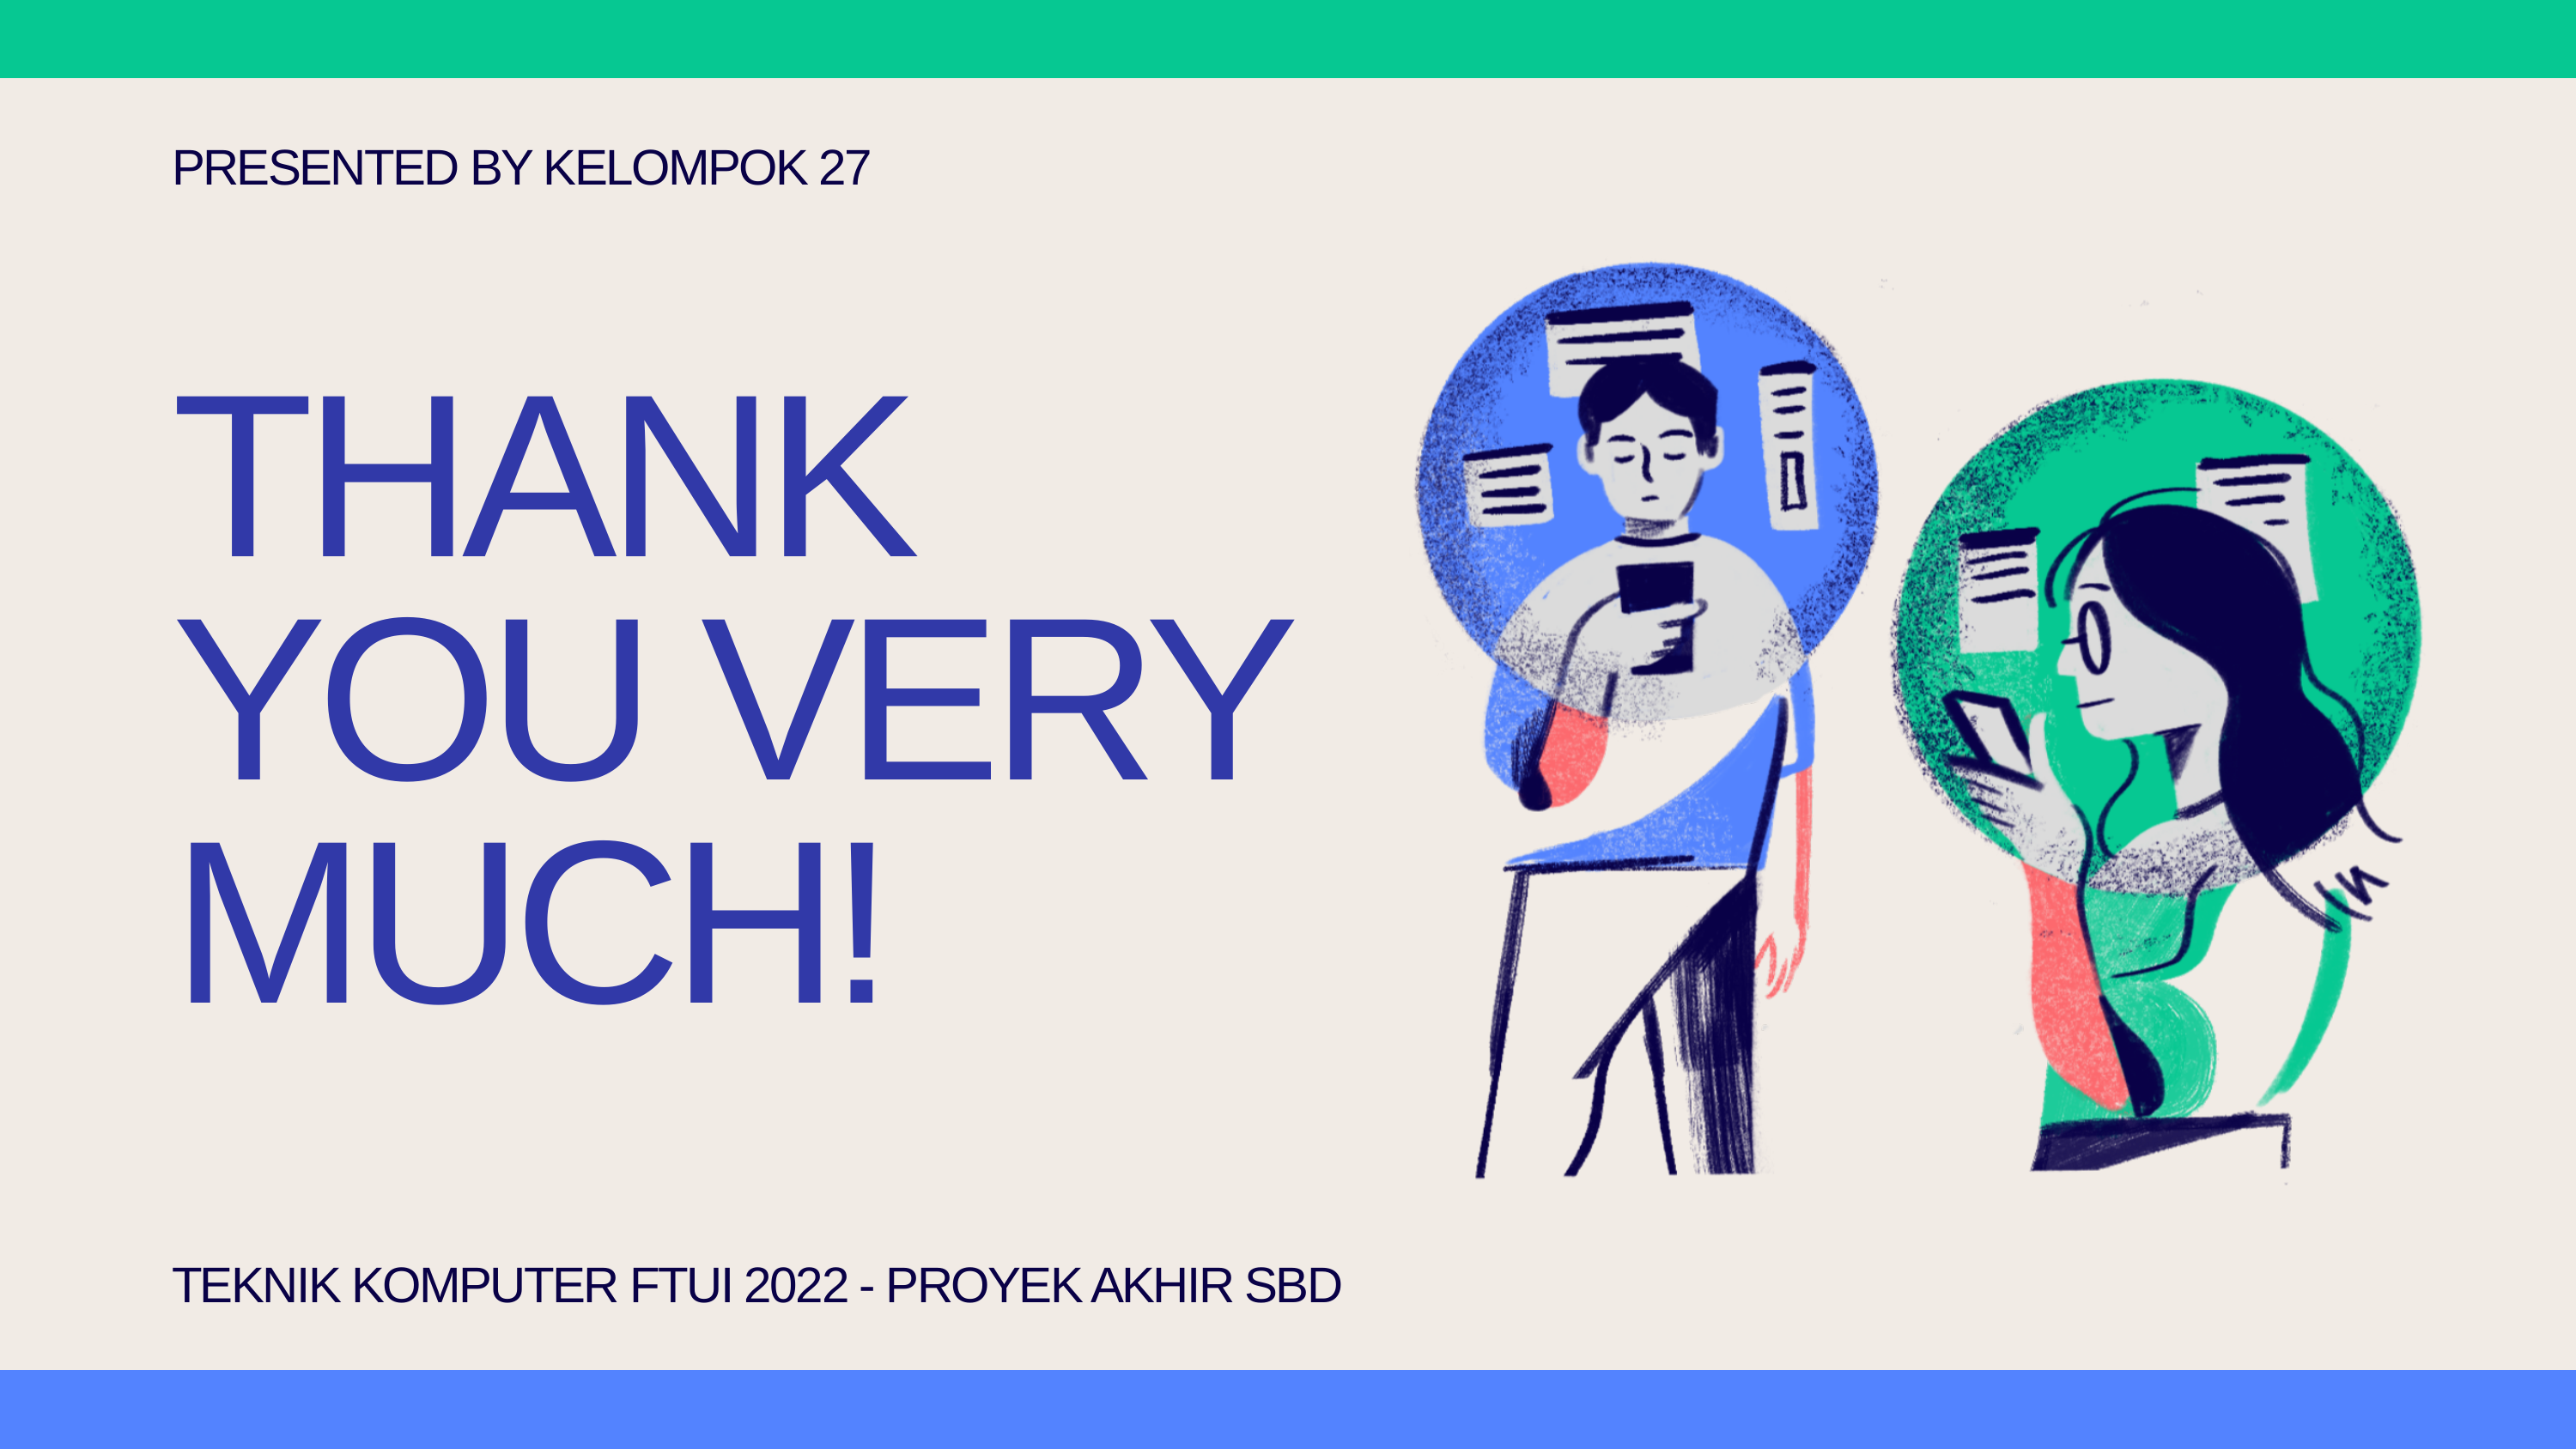

PRESENTED BY KELOMPOK 27

THANK YOU VERY MUCH!
TEKNIK KOMPUTER FTUI 2022 - PROYEK AKHIR SBD